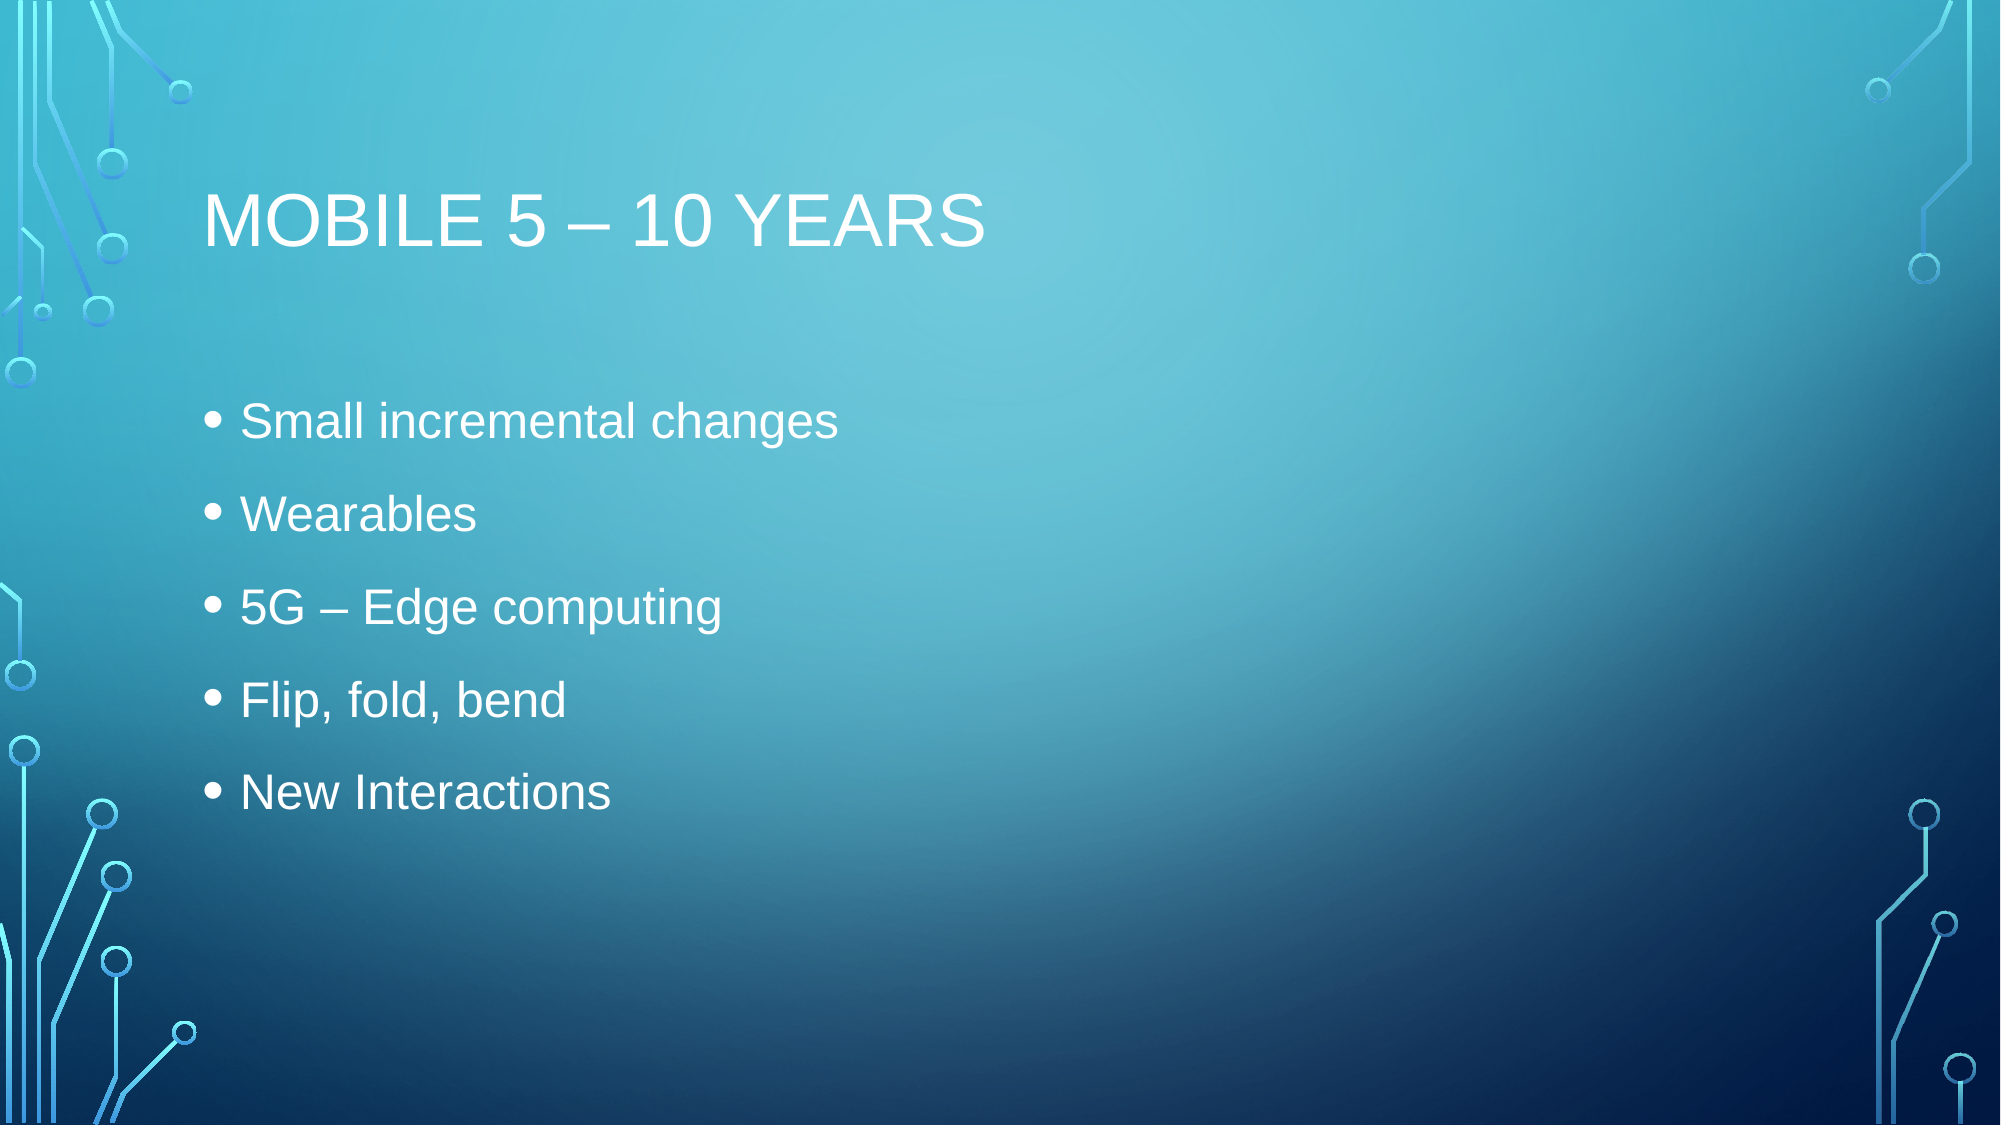

# Mobile 5 – 10 years
Small incremental changes
Wearables
5G – Edge computing
Flip, fold, bend
New Interactions